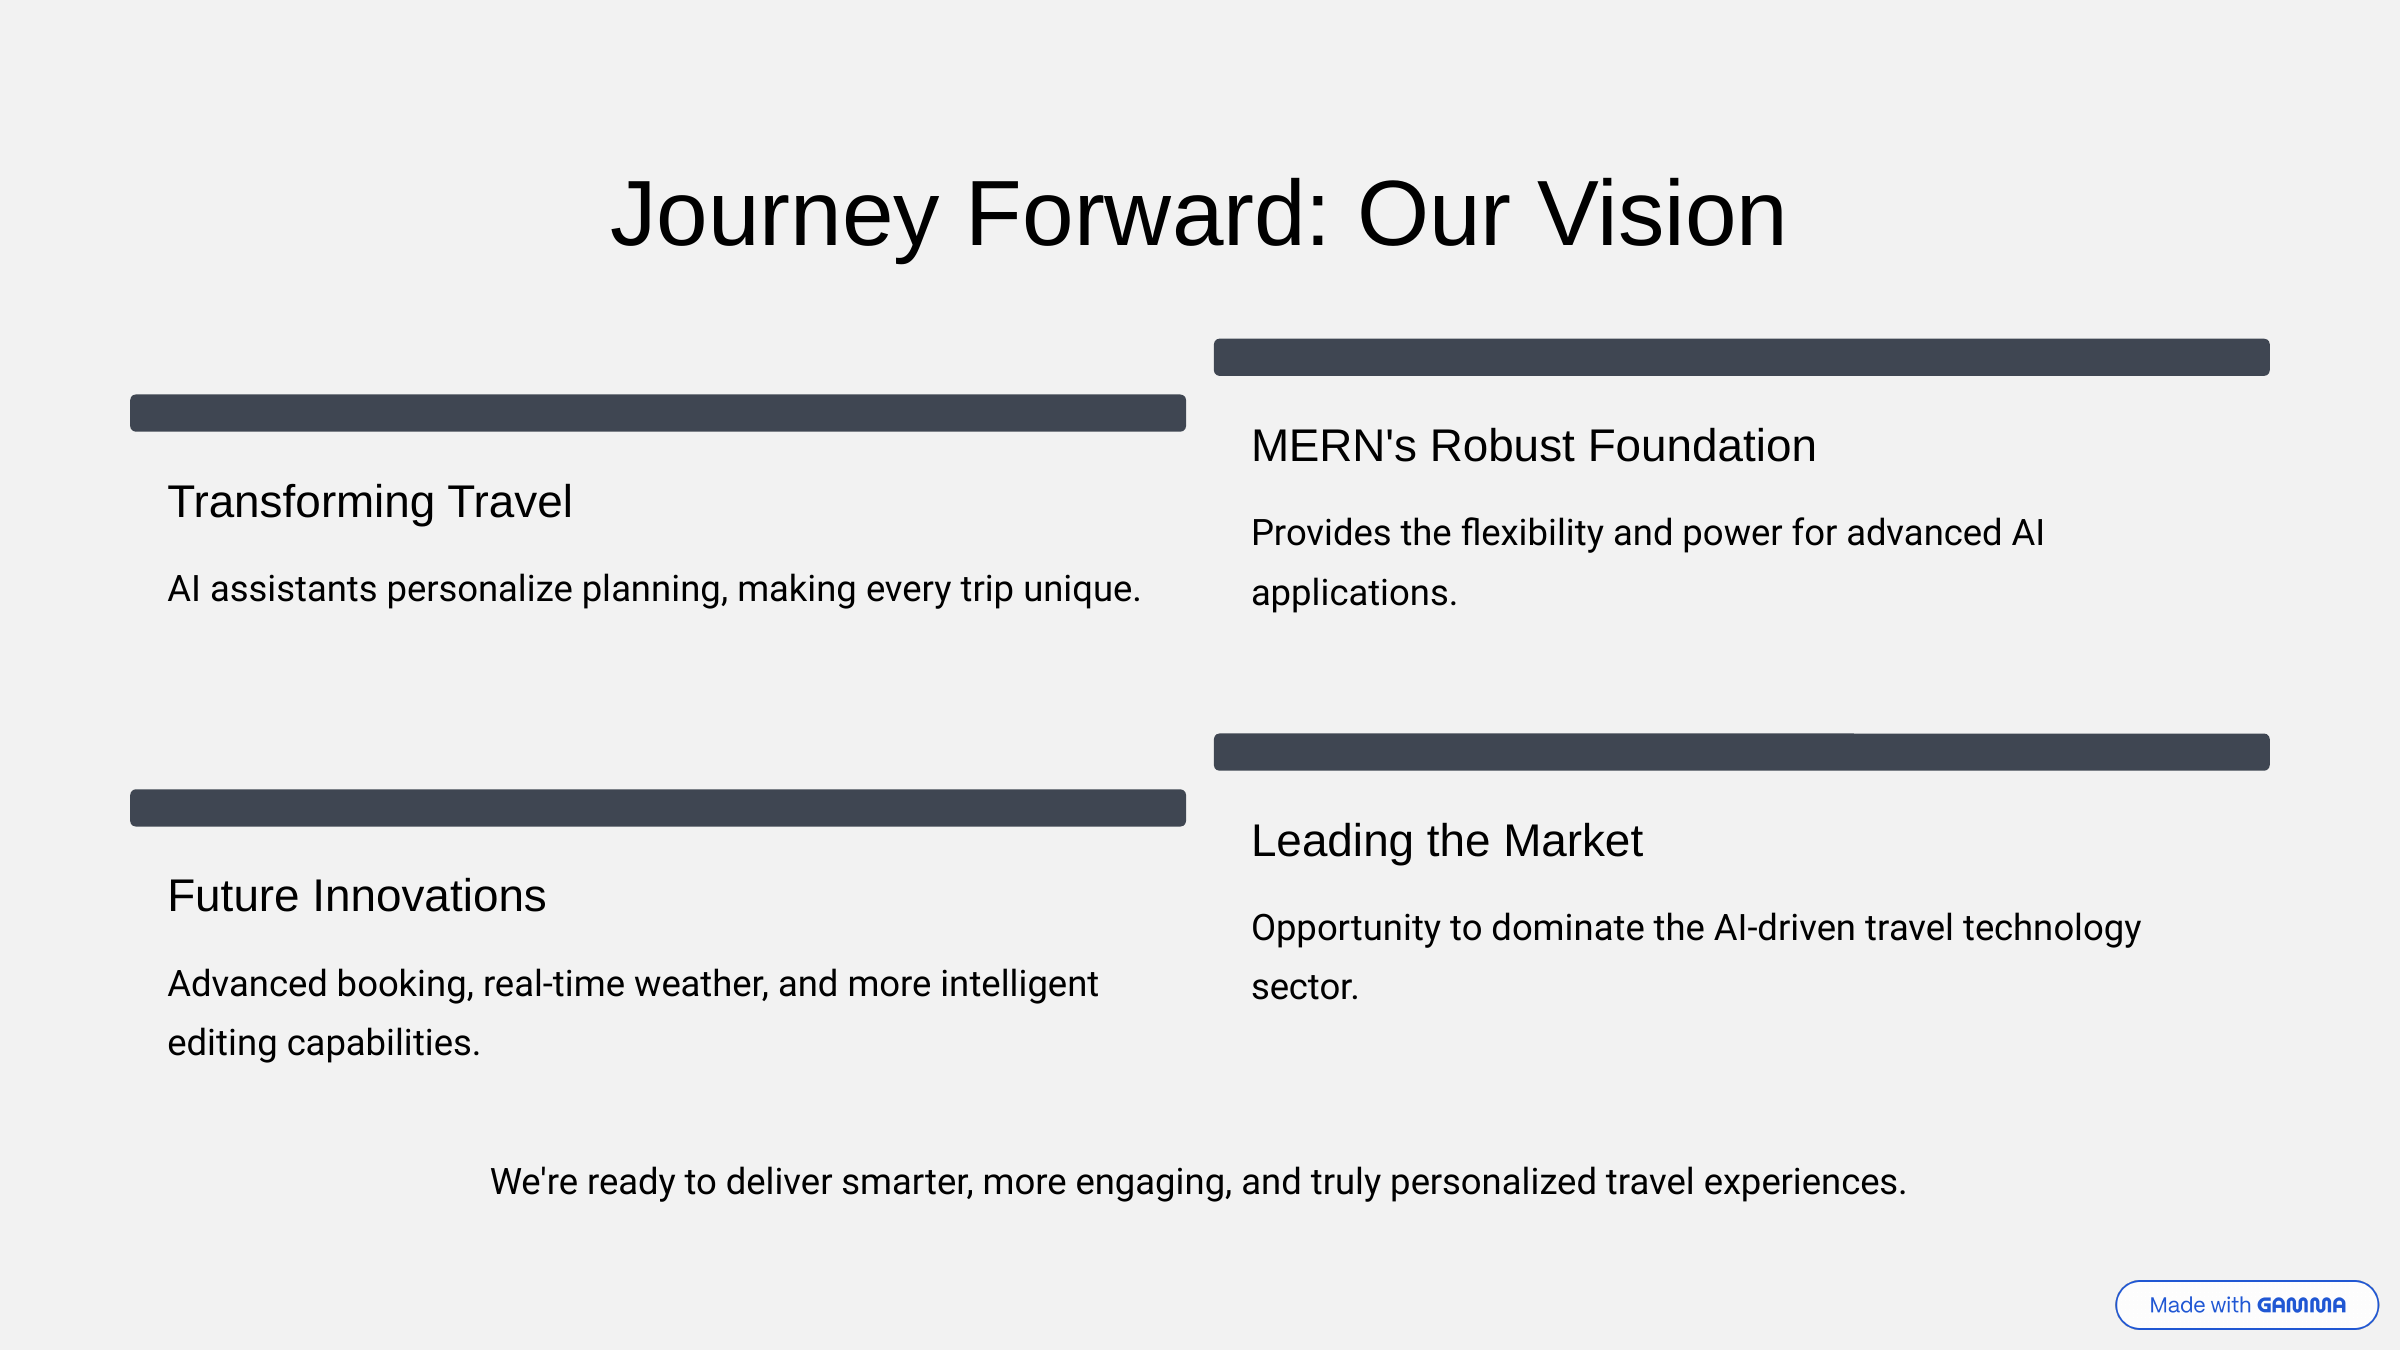

Journey Forward: Our Vision

MERN's Robust Foundation
Transforming Travel
Provides the flexibility and power for advanced AI applications.
AI assistants personalize planning, making every trip unique.

Leading the Market
Future Innovations
Opportunity to dominate the AI-driven travel technology sector.
Advanced booking, real-time weather, and more intelligent editing capabilities.
We're ready to deliver smarter, more engaging, and truly personalized travel experiences.